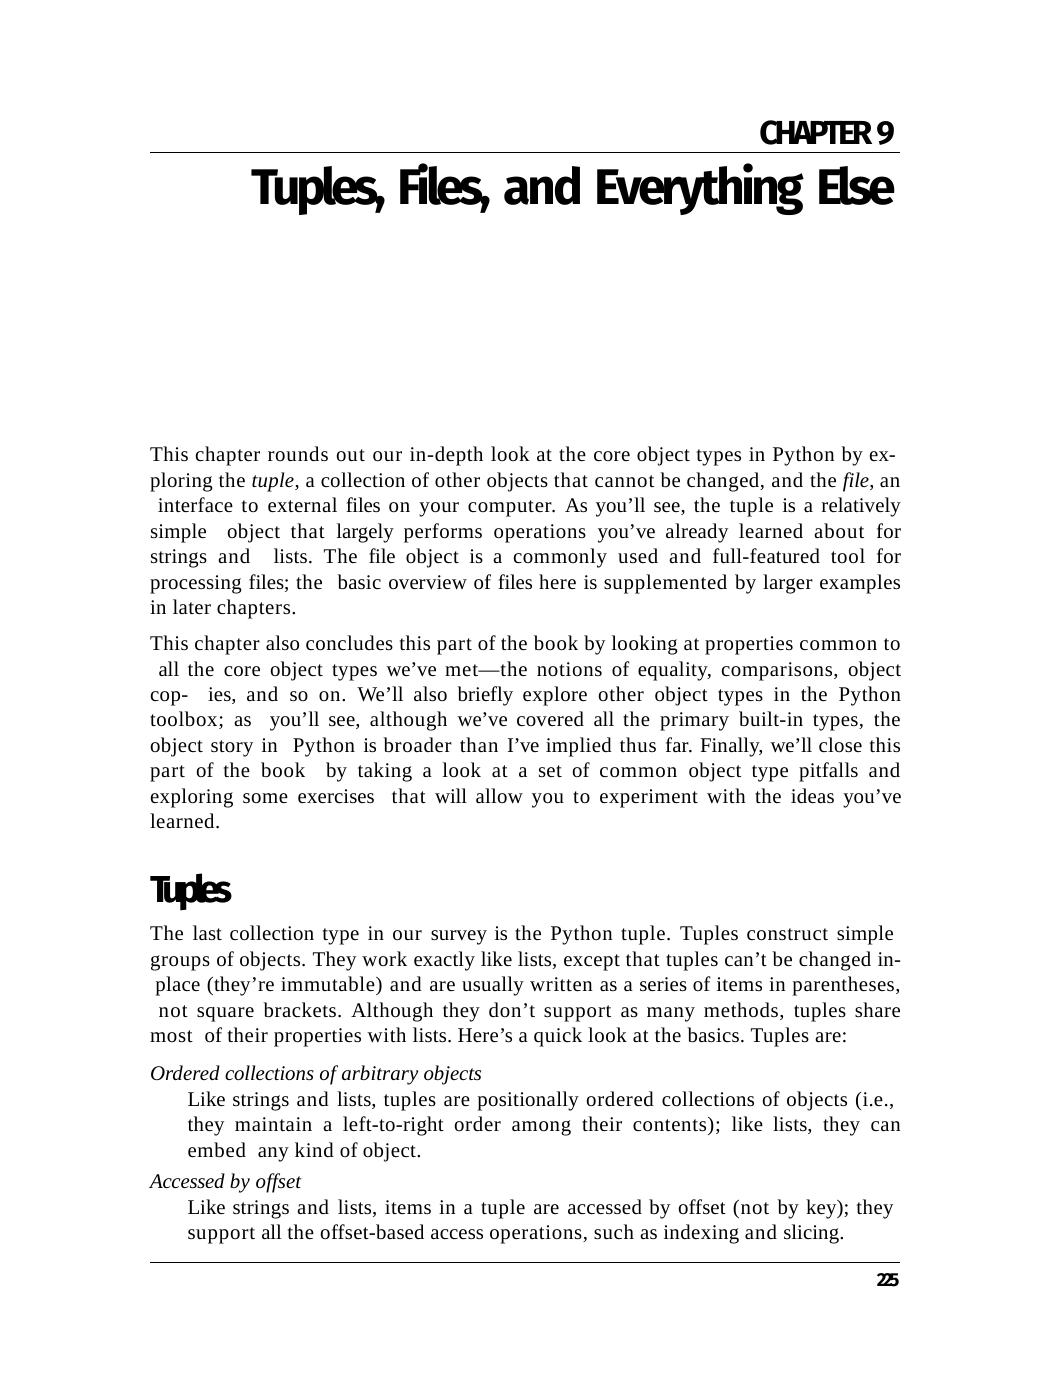

CHAPTER 9
# Tuples, Files, and Everything Else

This chapter rounds out our in-depth look at the core object types in Python by ex-  ploring the tuple, a collection of other objects that cannot be changed, and the file, an  interface to external files on your computer. As you’ll see, the tuple is a relatively simple  object that largely performs operations you’ve already learned about for strings and  lists. The file object is a commonly used and full-featured tool for processing files; the  basic overview of files here is supplemented by larger examples in later chapters.
This chapter also concludes this part of the book by looking at properties common to  all the core object types we’ve met—the notions of equality, comparisons, object cop-  ies, and so on. We’ll also briefly explore other object types in the Python toolbox; as  you’ll see, although we’ve covered all the primary built-in types, the object story in  Python is broader than I’ve implied thus far. Finally, we’ll close this part of the book  by taking a look at a set of common object type pitfalls and exploring some exercises  that will allow you to experiment with the ideas you’ve learned.

Tuples
The last collection type in our survey is the Python tuple. Tuples construct simple  groups of objects. They work exactly like lists, except that tuples can’t be changed in-  place (they’re immutable) and are usually written as a series of items in parentheses,  not square brackets. Although they don’t support as many methods, tuples share most  of their properties with lists. Here’s a quick look at the basics. Tuples are:
Ordered collections of arbitrary objects
Like strings and lists, tuples are positionally ordered collections of objects (i.e.,  they maintain a left-to-right order among their contents); like lists, they can embed  any kind of object.
Accessed by offset
Like strings and lists, items in a tuple are accessed by offset (not by key); they  support all the offset-based access operations, such as indexing and slicing.

225